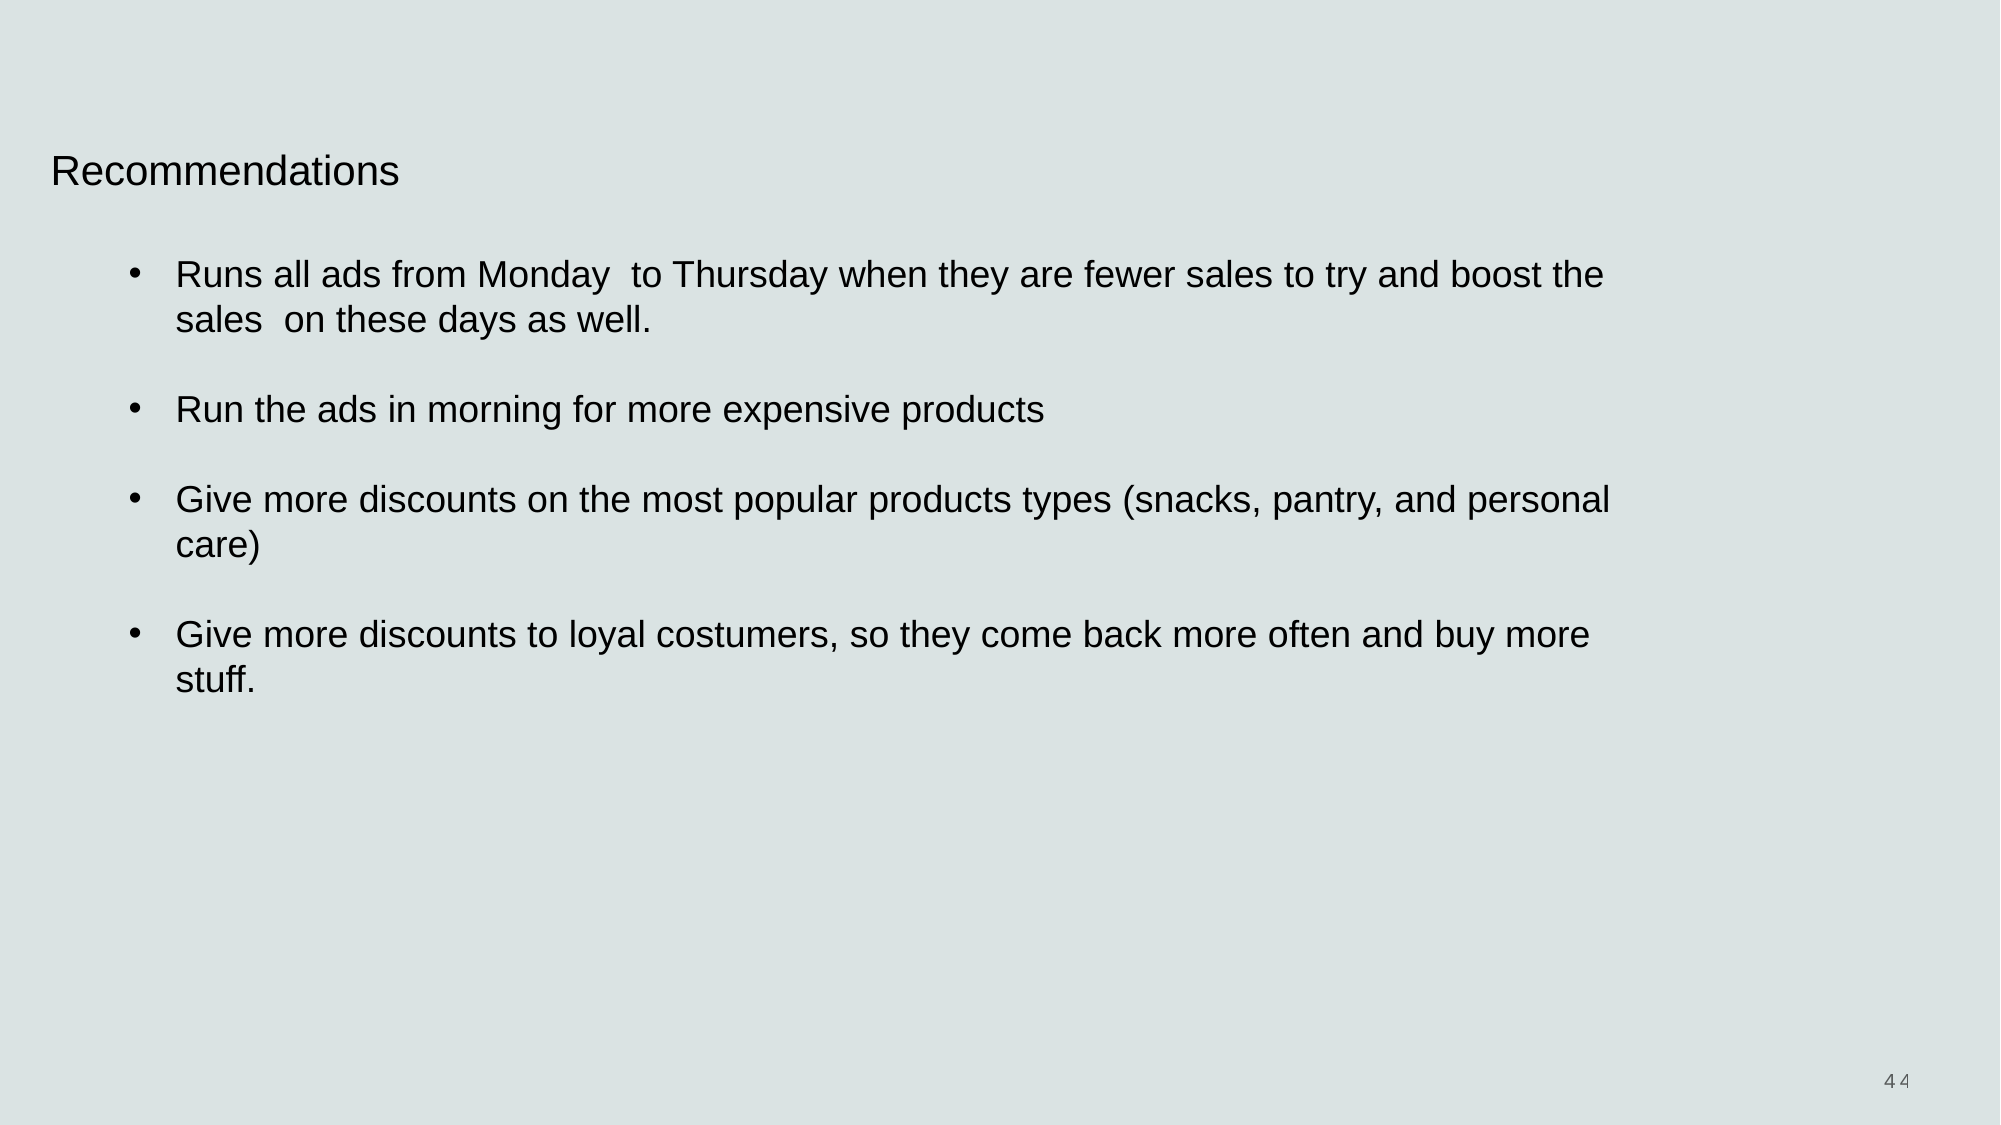

# Recommendations
Runs all ads from Monday  to Thursday when they are fewer sales to try and boost the sales  on these days as well.

Run the ads in morning for more expensive products

Give more discounts on the most popular products types (snacks, pantry, and personal care)

Give more discounts to loyal costumers, so they come back more often and buy more stuff.
44